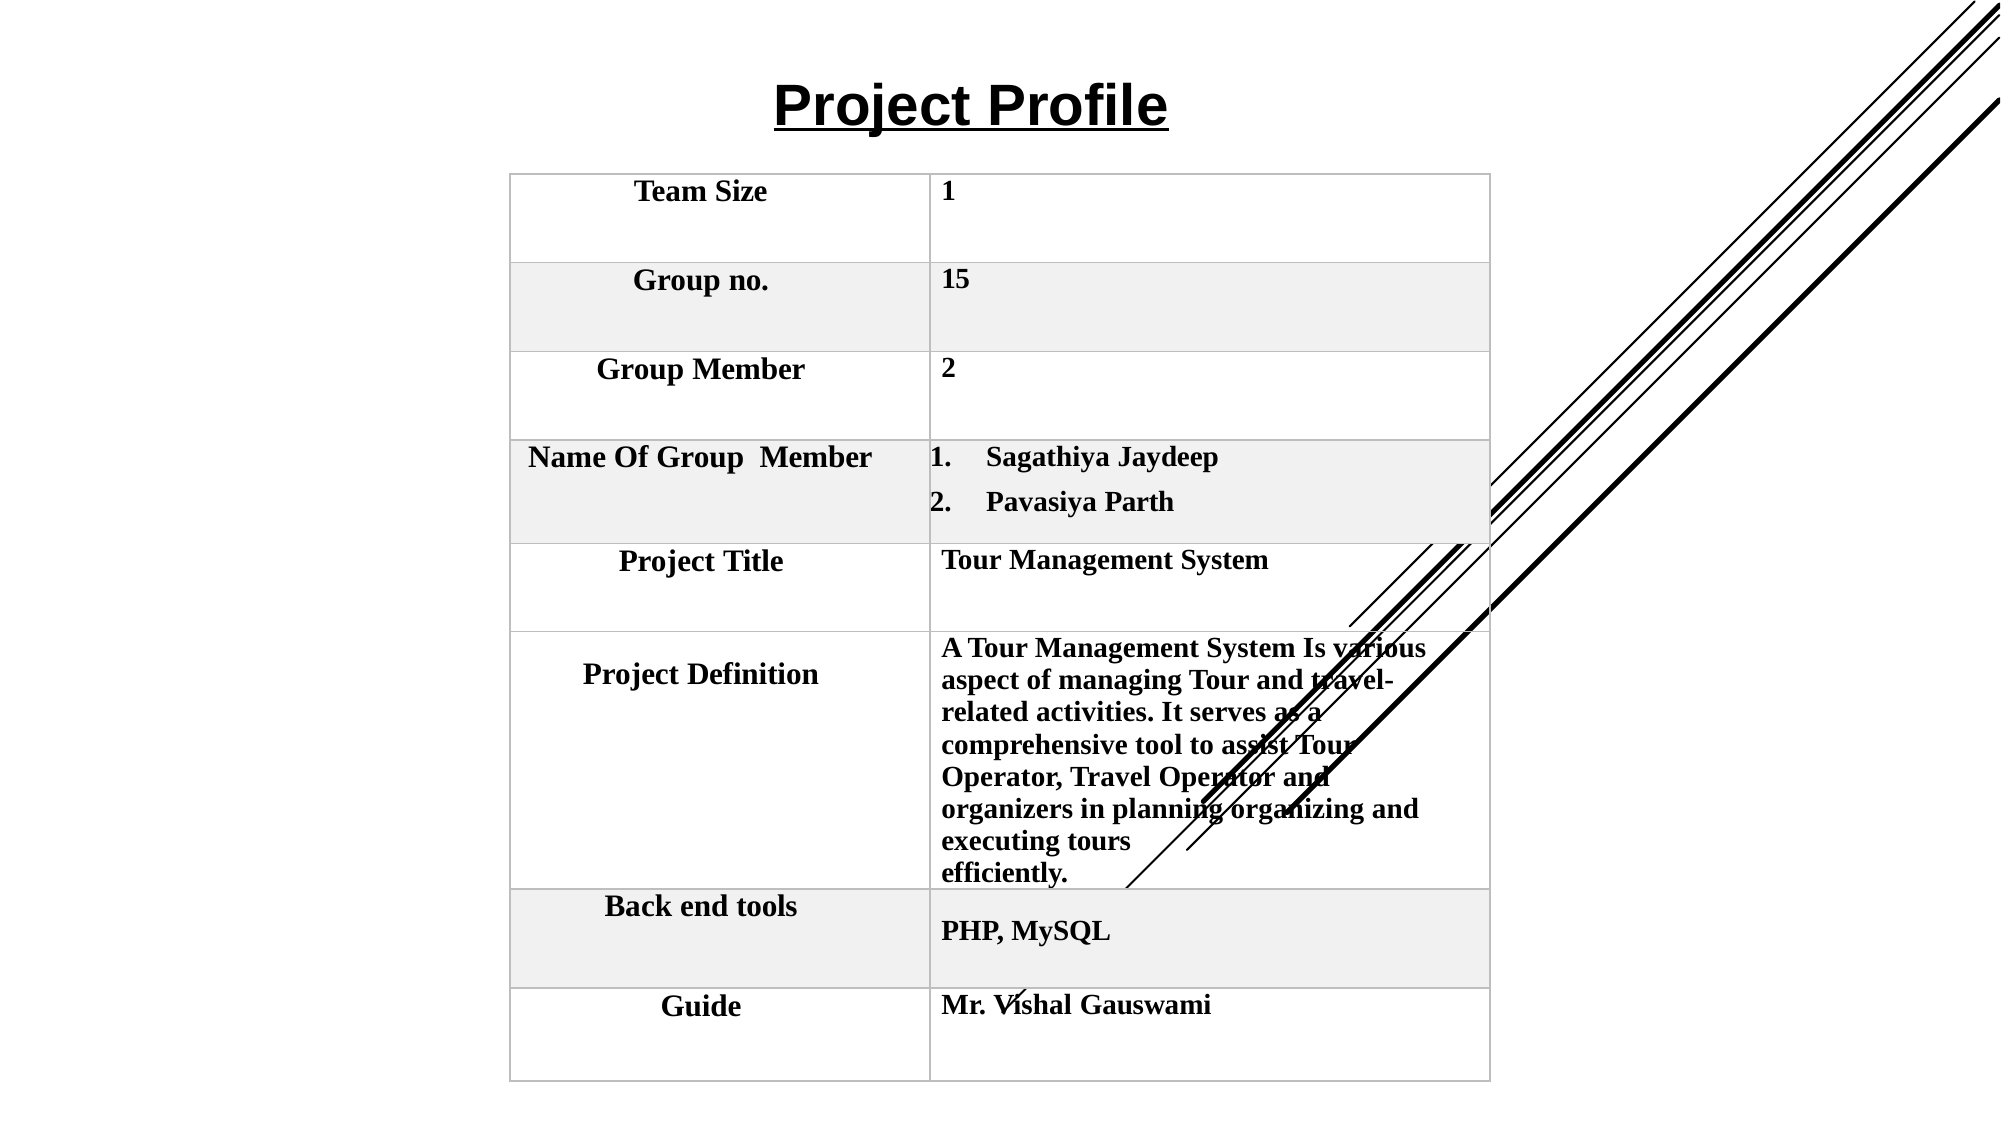

Project Profile
| Team Size | 1 |
| --- | --- |
| Group no. | 15 |
| Group Member | 2 |
| Name Of Group Member | Sagathiya Jaydeep Pavasiya Parth |
| Project Title | Tour Management System |
| Project Definition | A Tour Management System Is various aspect of managing Tour and travel- related activities. It serves as a comprehensive tool to assist Tour Operator, Travel Operator and organizers in planning organizing and executing tours efficiently. |
| Back end tools | PHP, MySQL |
| Guide | Mr. Vishal Gauswami |